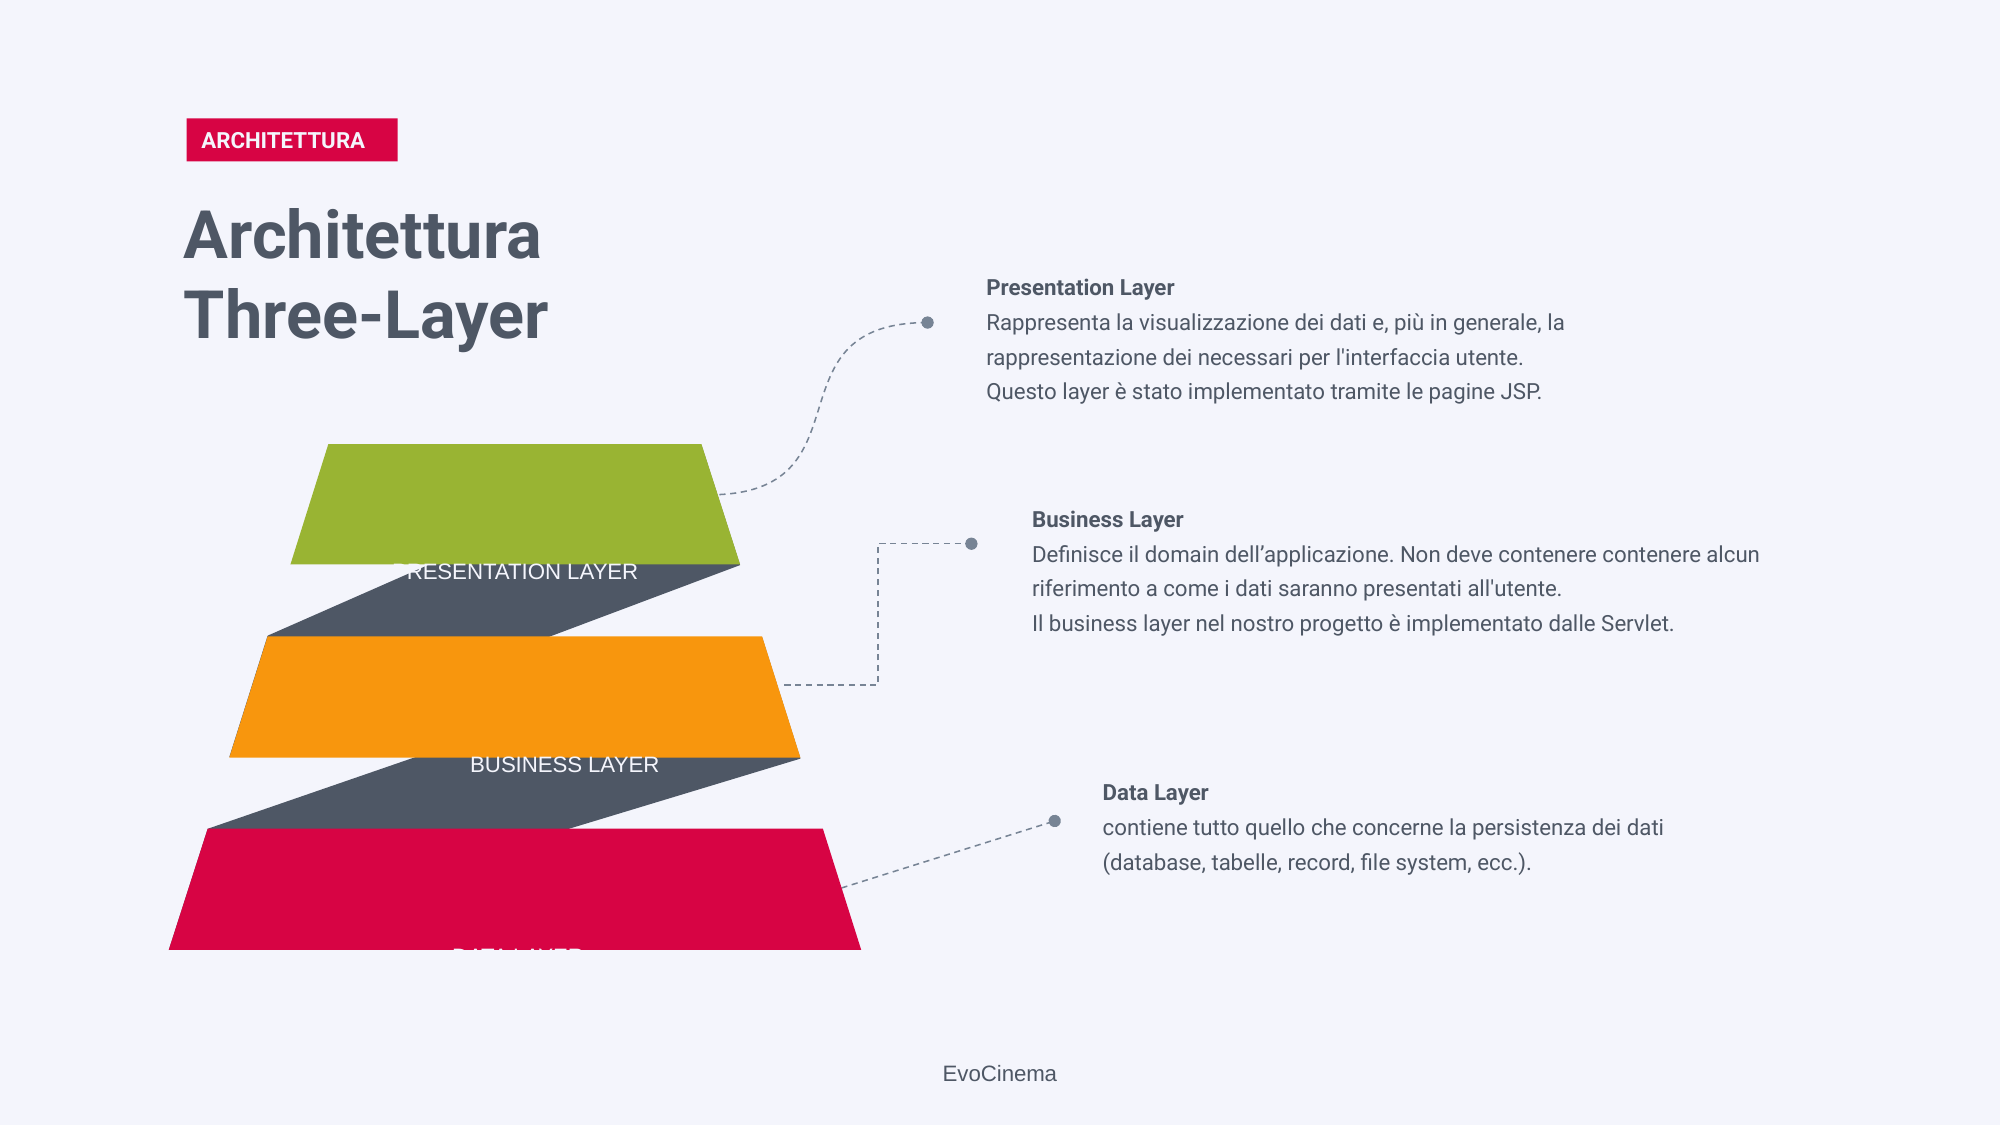

ARCHITETTURA
Architettura
Three-Layer
Presentation Layer
Rappresenta la visualizzazione dei dati e, più in generale, la rappresentazione dei necessari per l'interfaccia utente.
Questo layer è stato implementato tramite le pagine JSP.

                                                                    PRESENTATION LAYER

Business Layer
Definisce il domain dell’applicazione. Non deve contenere contenere alcun riferimento a come i dati saranno presentati all'utente.
Il business layer nel nostro progetto è implementato dalle Servlet.

		                                                       BUSINESS LAYER

Data Layer
contiene tutto quello che concerne la persistenza dei dati (database, tabelle, record, file system, ecc.).

                                                                                                           DATA LAYER
EvoCinema
6